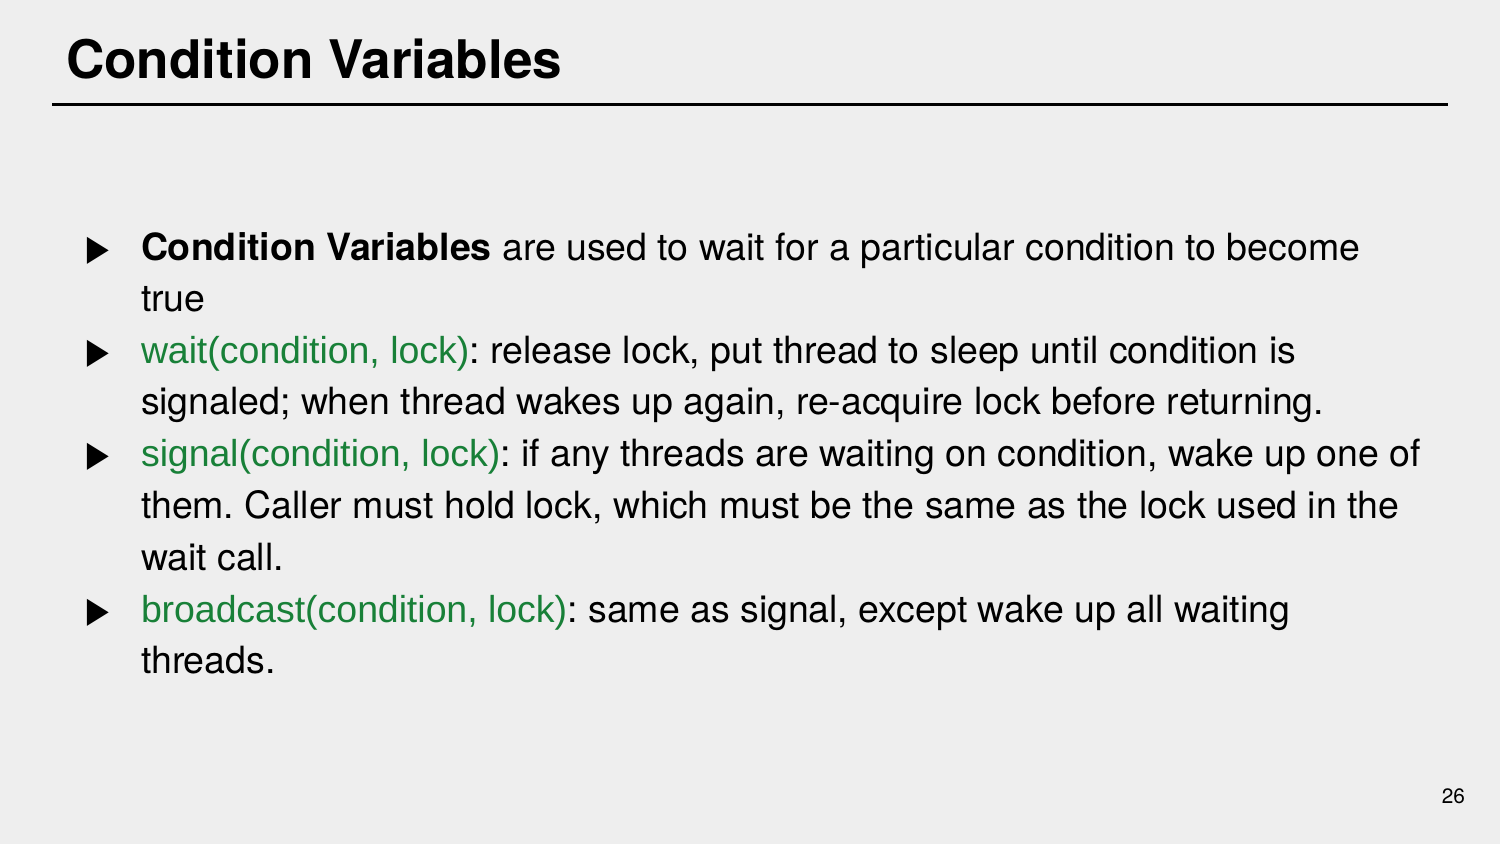

# Condition Variables
Condition Variables are used to wait for a particular condition to become true
wait(condition, lock): release lock, put thread to sleep until condition is signaled; when thread wakes up again, re-acquire lock before returning.
signal(condition, lock): if any threads are waiting on condition, wake up one of them. Caller must hold lock, which must be the same as the lock used in the wait call.
broadcast(condition, lock): same as signal, except wake up all waiting threads.
26